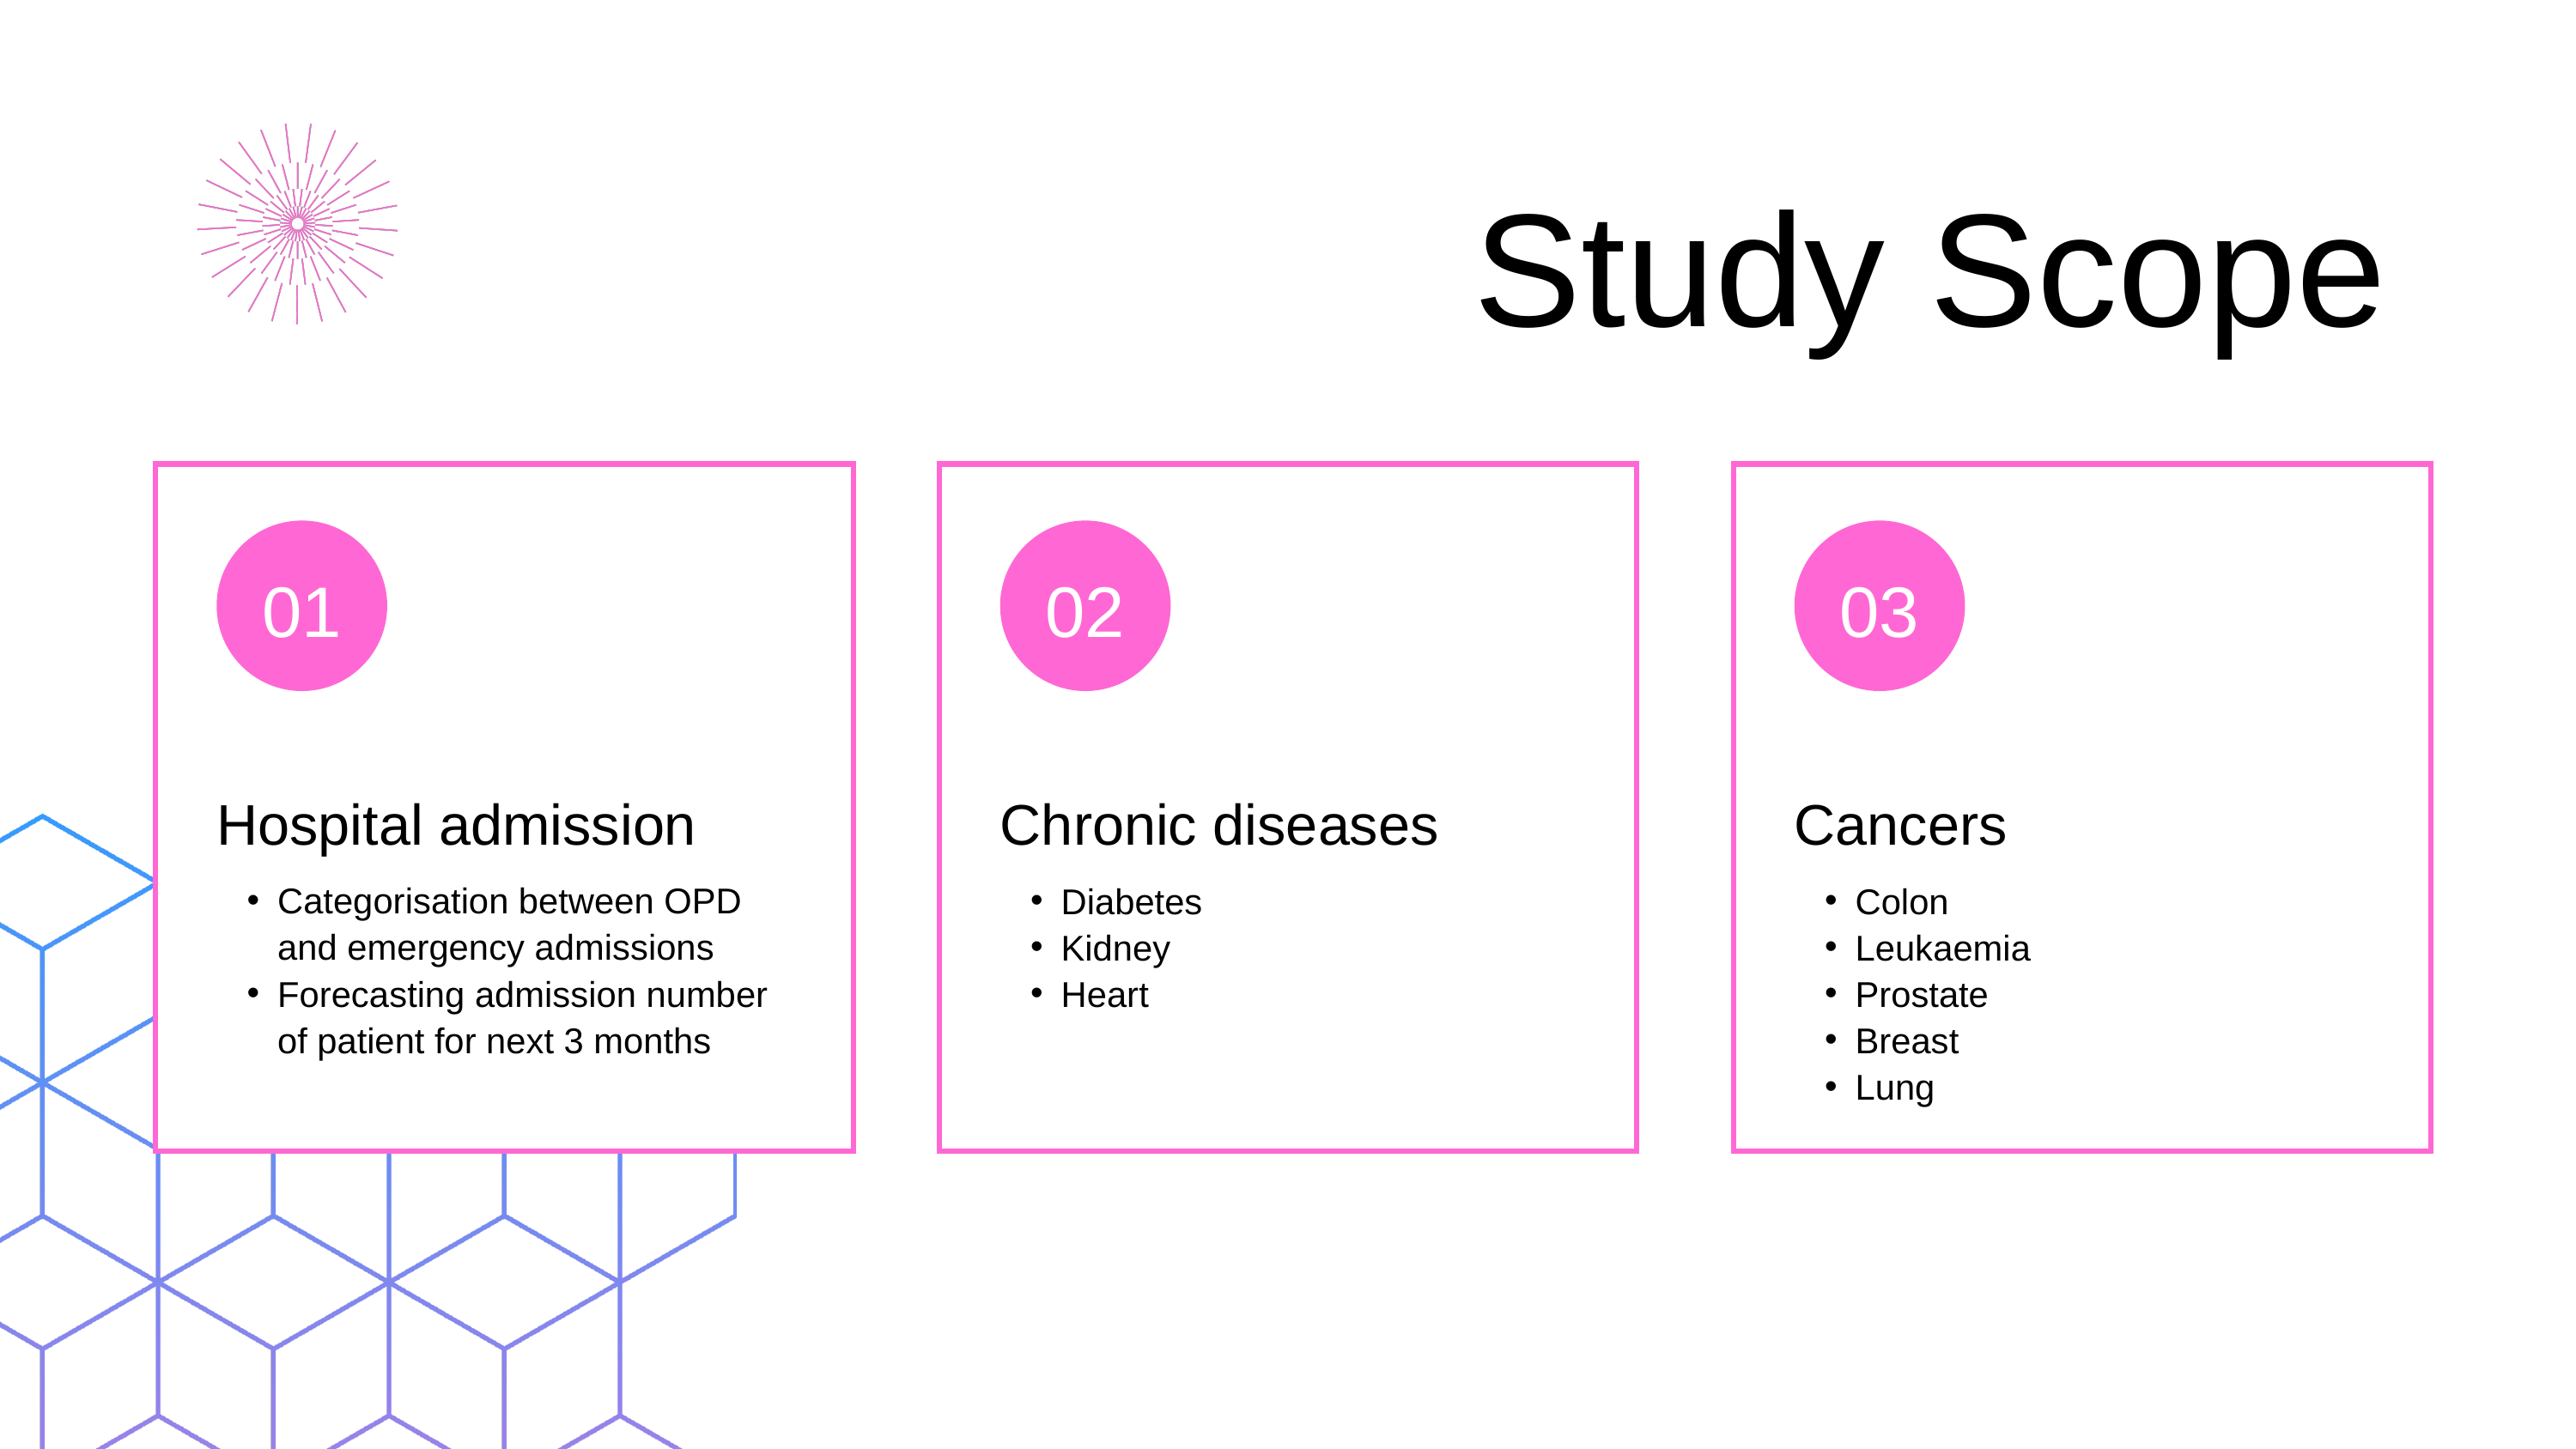

Study Scope

01

02

03
Hospital admission
Categorisation between OPD and emergency admissions
Forecasting admission number of patient for next 3 months
Chronic diseases
Diabetes
Kidney
Heart
Cancers
Colon
Leukaemia
Prostate
Breast
Lung